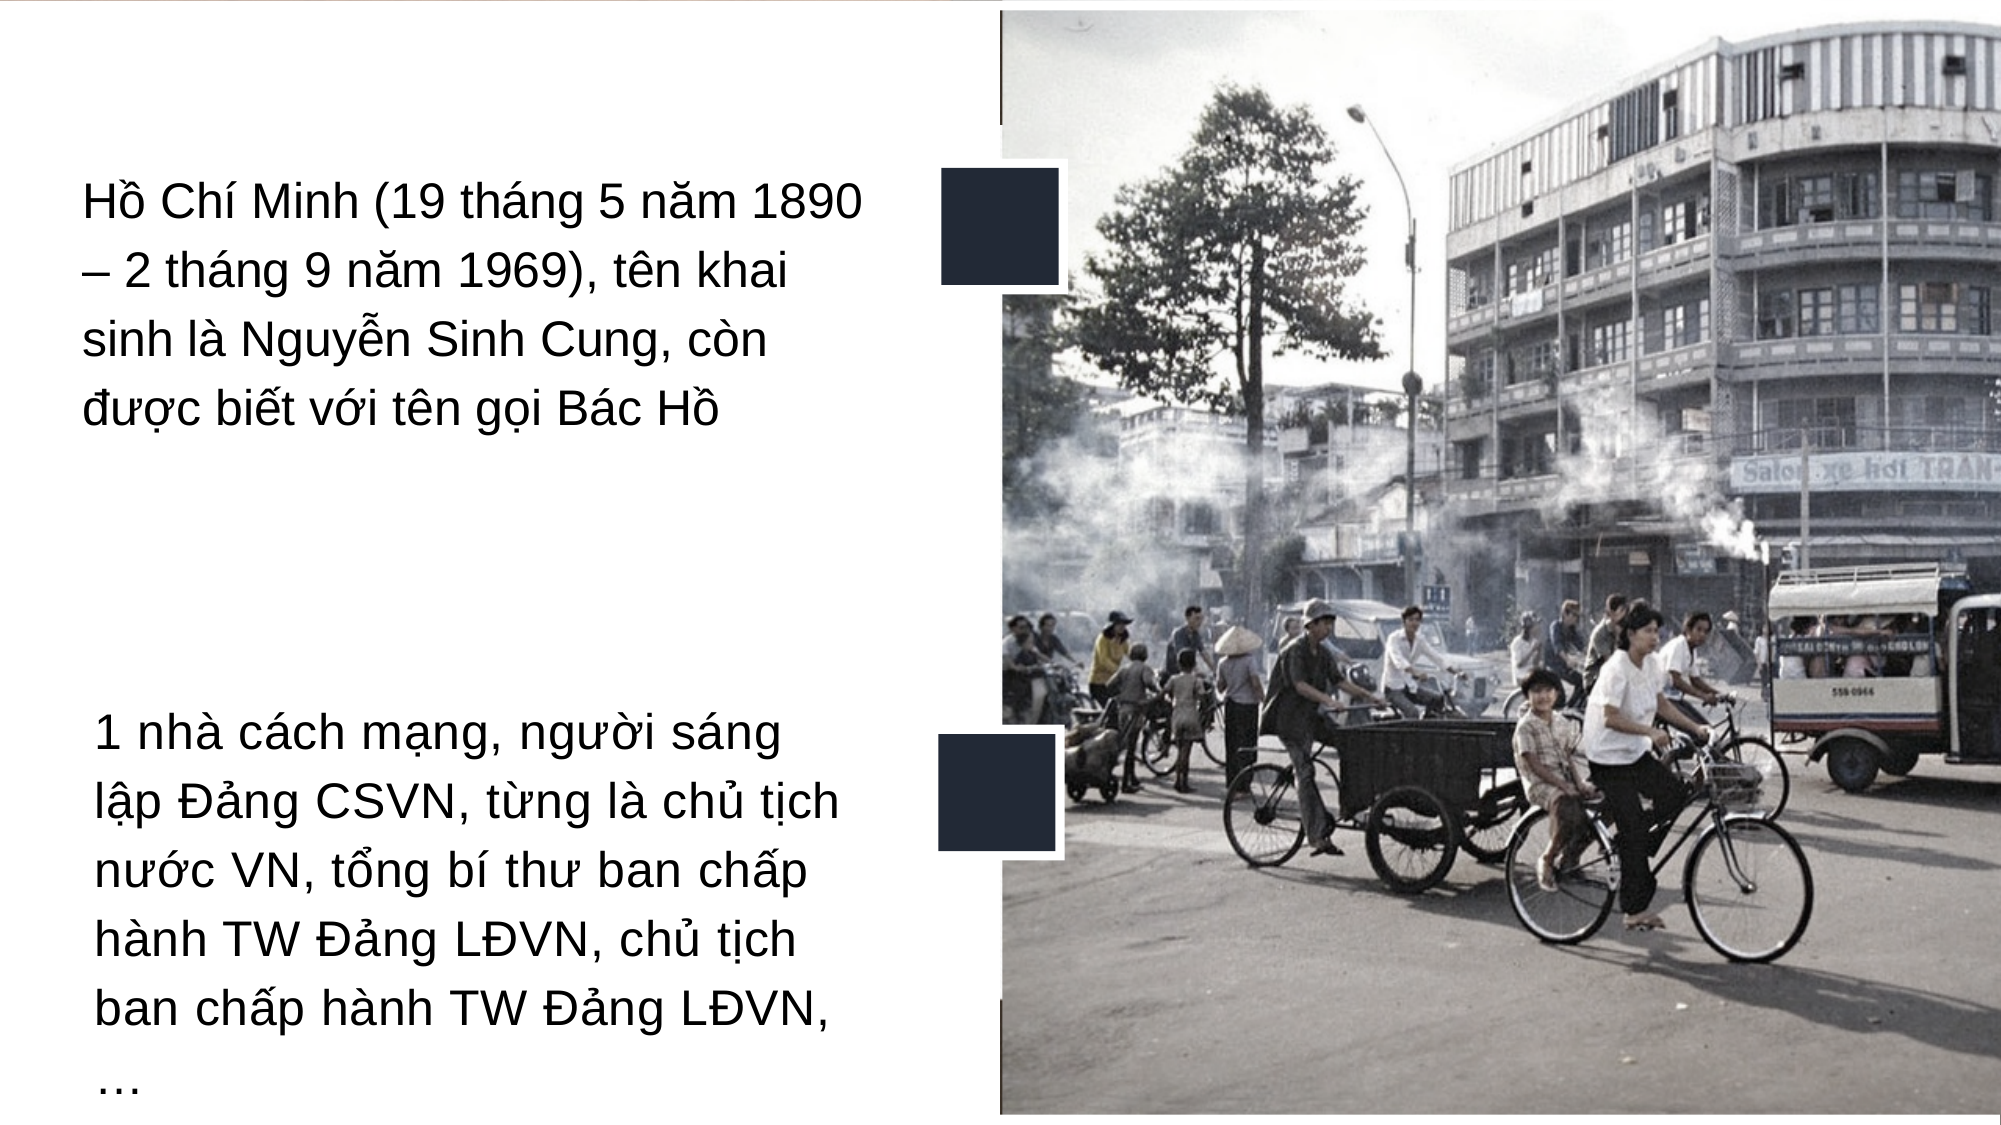

Hồ Chí Minh (19 tháng 5 năm 1890 – 2 tháng 9 năm 1969), tên khai sinh là Nguyễn Sinh Cung, còn được biết với tên gọi Bác Hồ

1 nhà cách mạng, người sáng lập Đảng CSVN, từng là chủ tịch nước VN, tổng bí thư ban chấp hành TW Đảng LĐVN, chủ tịch ban chấp hành TW Đảng LĐVN, …